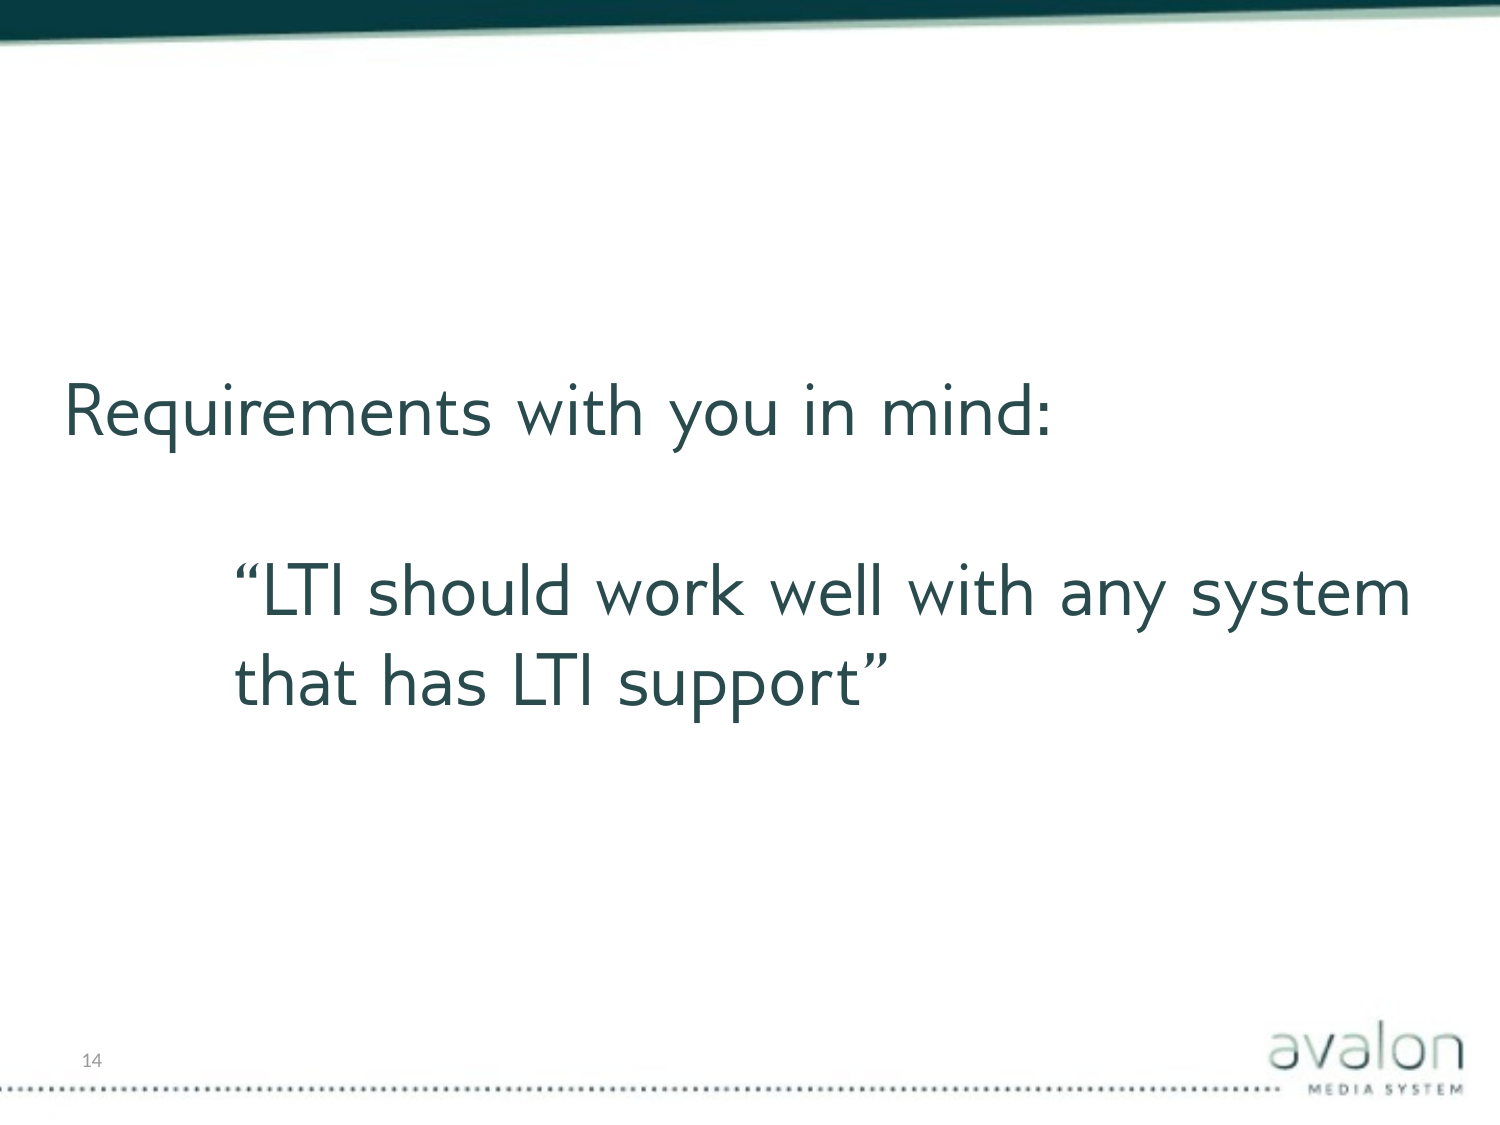

Requirements with you in mind:

“LTI should work well with any system that has LTI support”

14